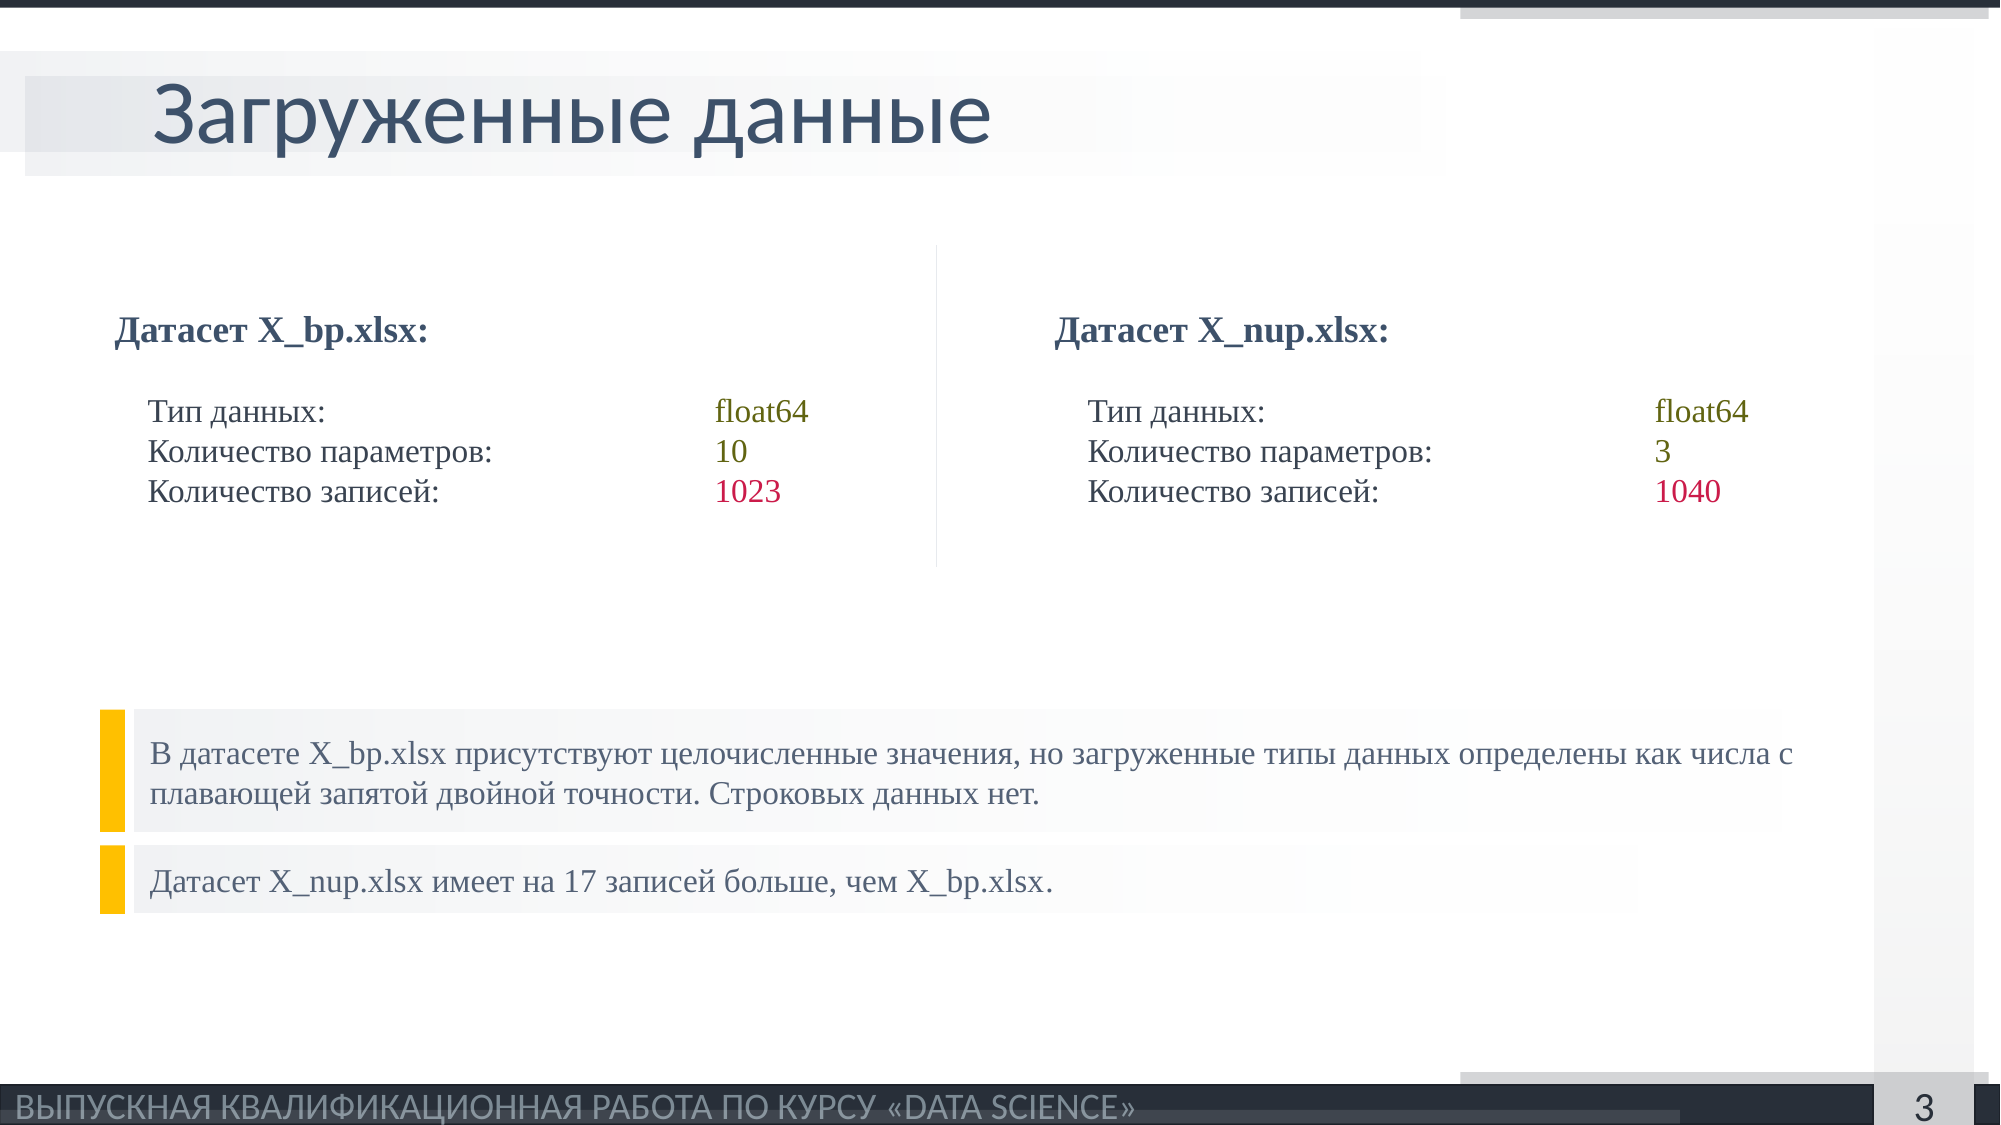

# Загруженные данные
Датасет X_bp.xlsx:

    Тип данных: 			float64
    Количество параметров: 		10
    Количество записей: 		1023
Датасет X_nup.xlsx:

    Тип данных: 			float64
    Количество параметров: 		3
    Количество записей: 		1040
В датасете X_bp.xlsx присутствуют целочисленные значения, но загруженные типы данных определены как числа с плавающей запятой двойной точности. Строковых данных нет.

Датасет X_nup.xlsx имеет на 17 записей больше, чем X_bp.xlsx.

ВЫПУСКНАЯ КВАЛИФИКАЦИОННАЯ РАБОТА ПО КУРСУ «DATA SCIENCE»
3